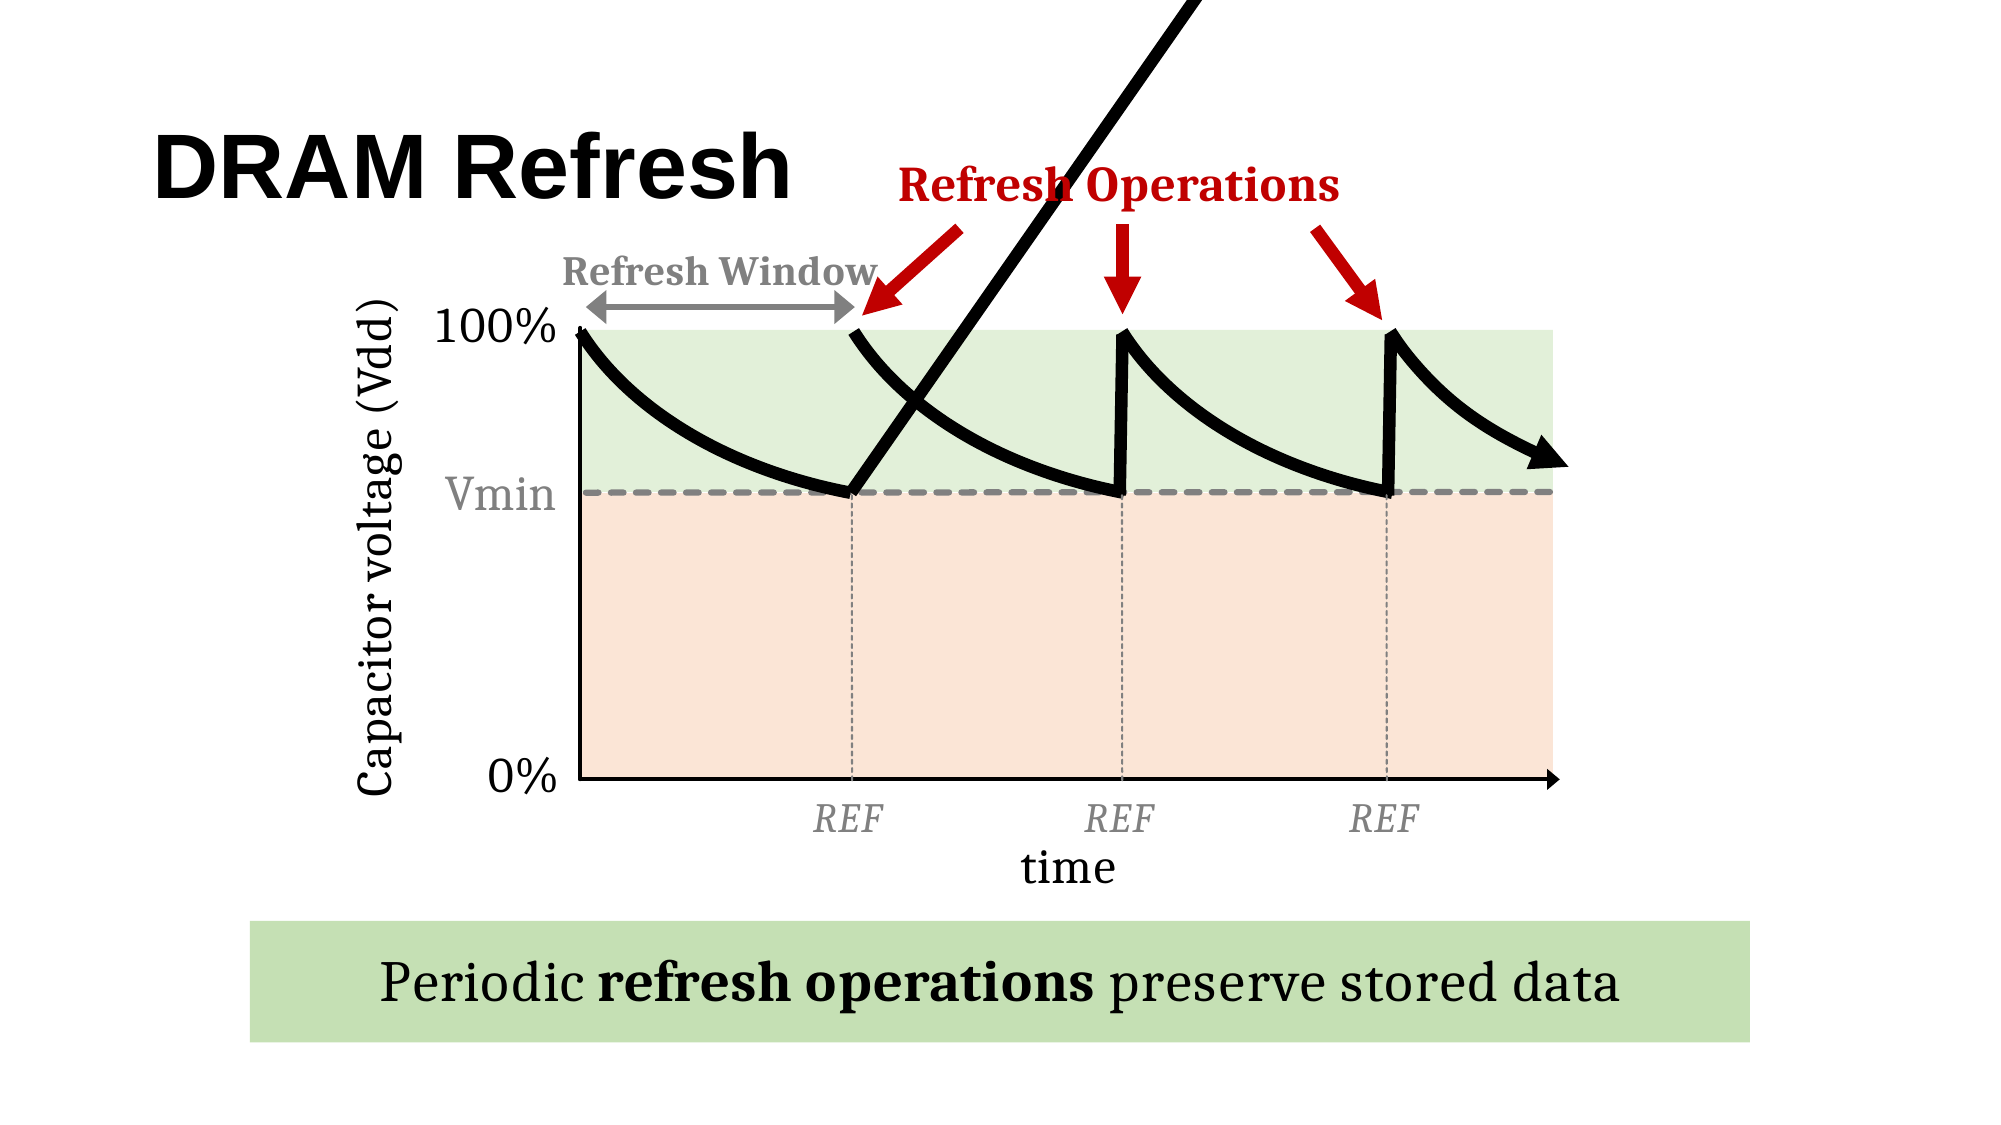

# DRAM Refresh
Refresh Operations
Refresh Window
100%

Vmin

REF
REF
REF
Capacitor voltage (Vdd)

0%
time

Periodic refresh operations preserve stored data